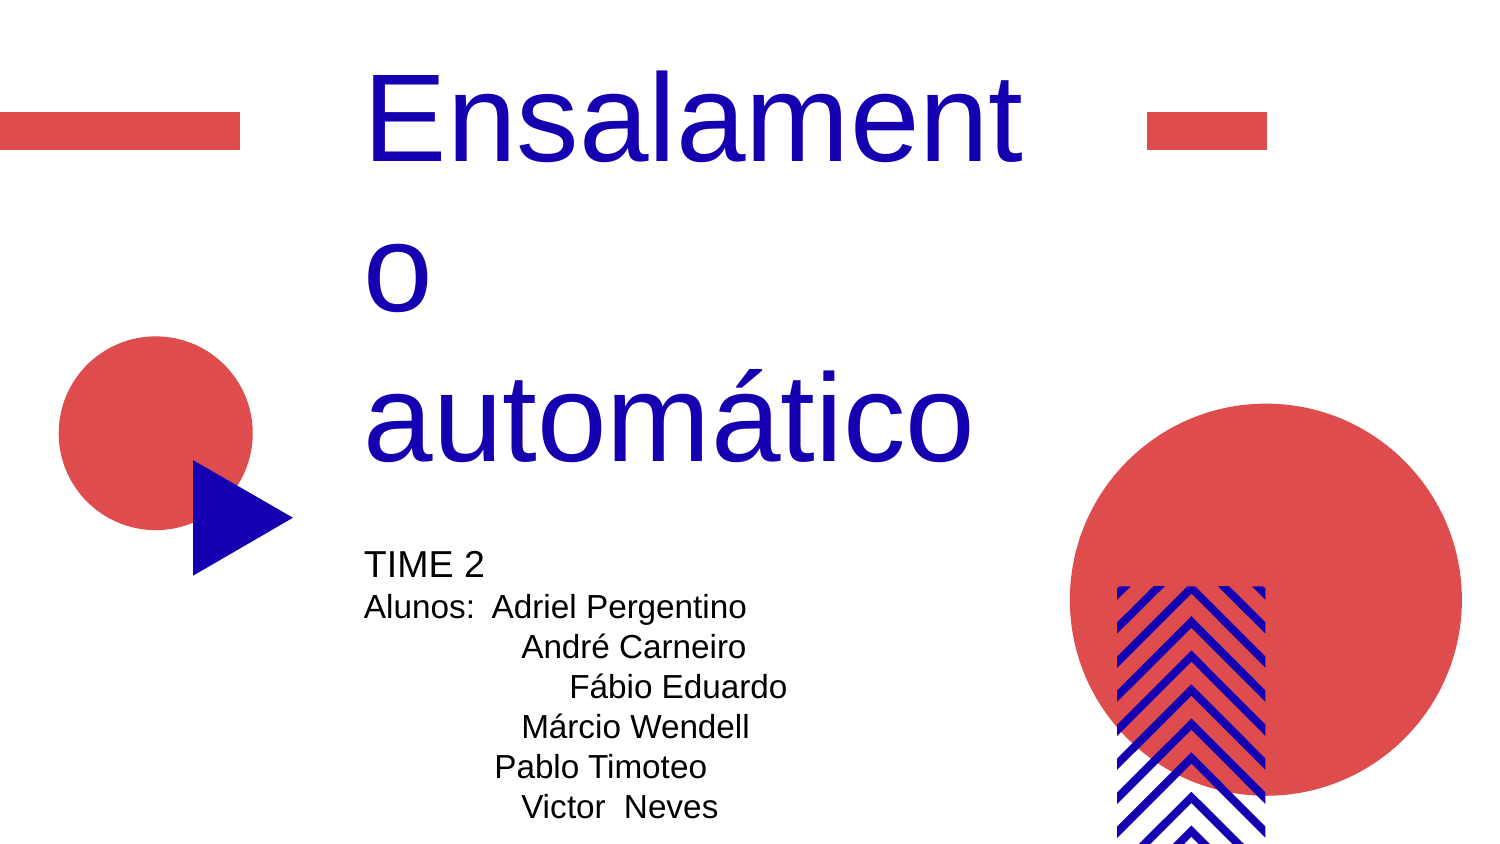

# Ensalamento automático
TIME 2
Alunos:  Adriel Pergentino
                 André Carneiro
	      Fábio Eduardo
                 Márcio Wendell
      Pablo Timoteo
                 Victor  Neves